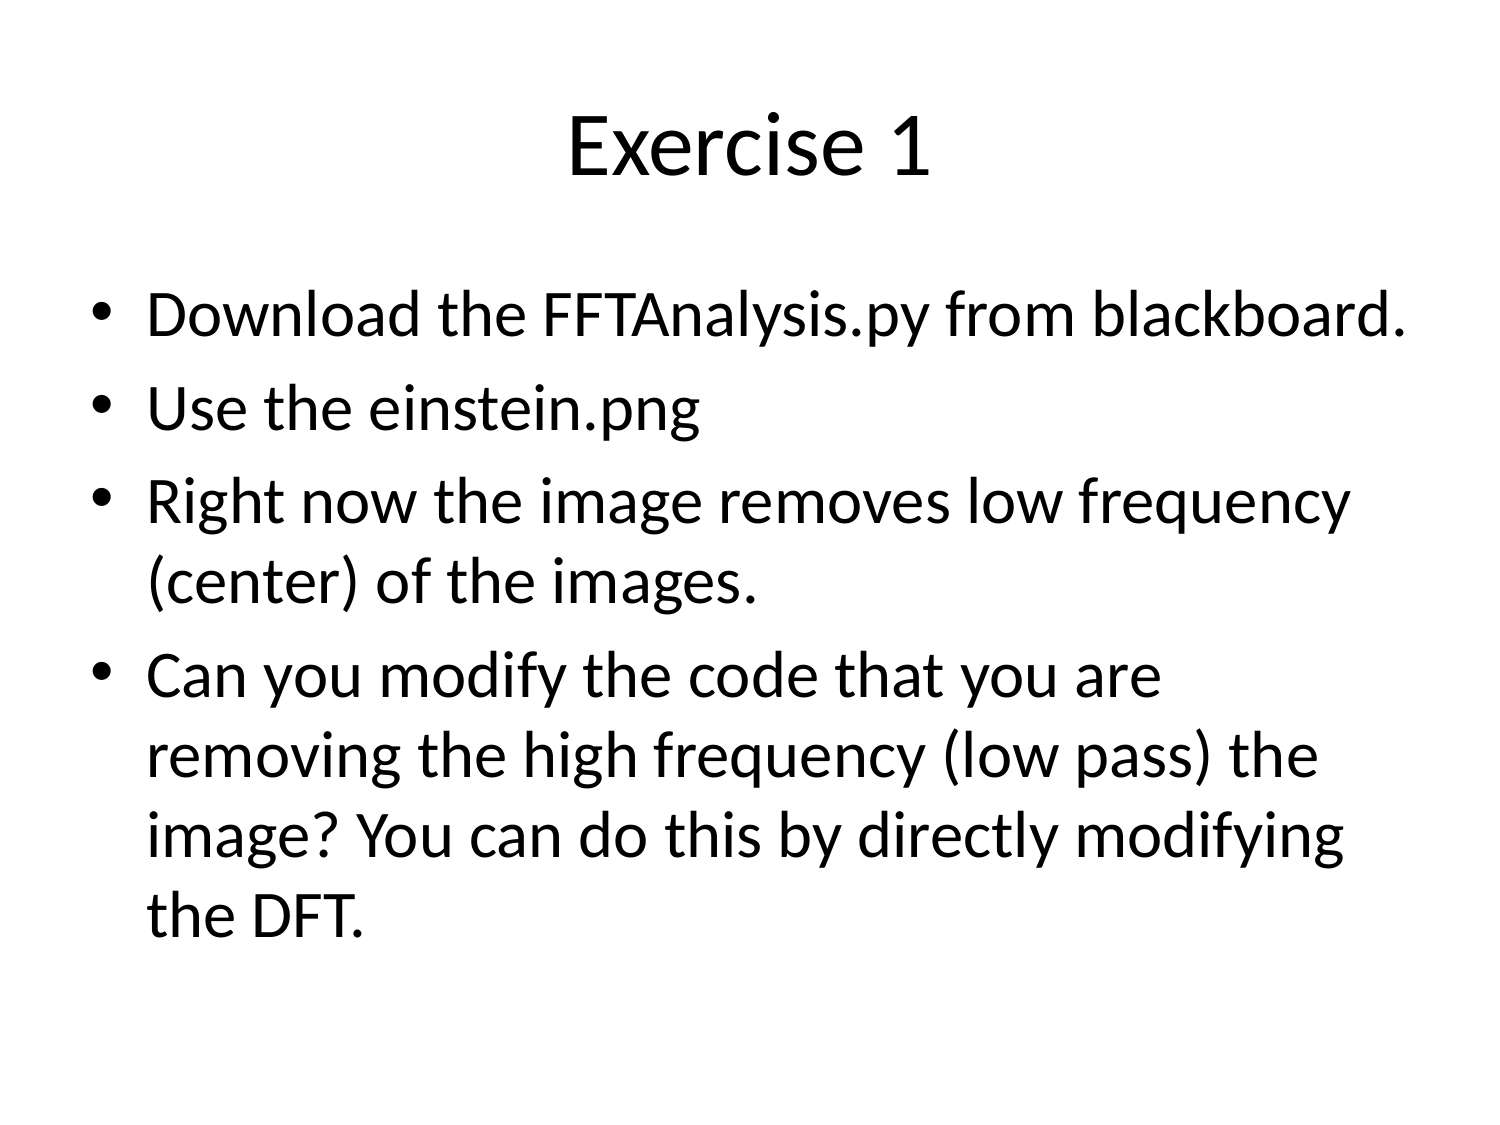

# Exercise 1
Download the FFTAnalysis.py from blackboard.
Use the einstein.png
Right now the image removes low frequency  (center) of the images.
Can you modify the code that you are removing the high frequency (low pass) the image? You can do this by directly modifying the DFT.